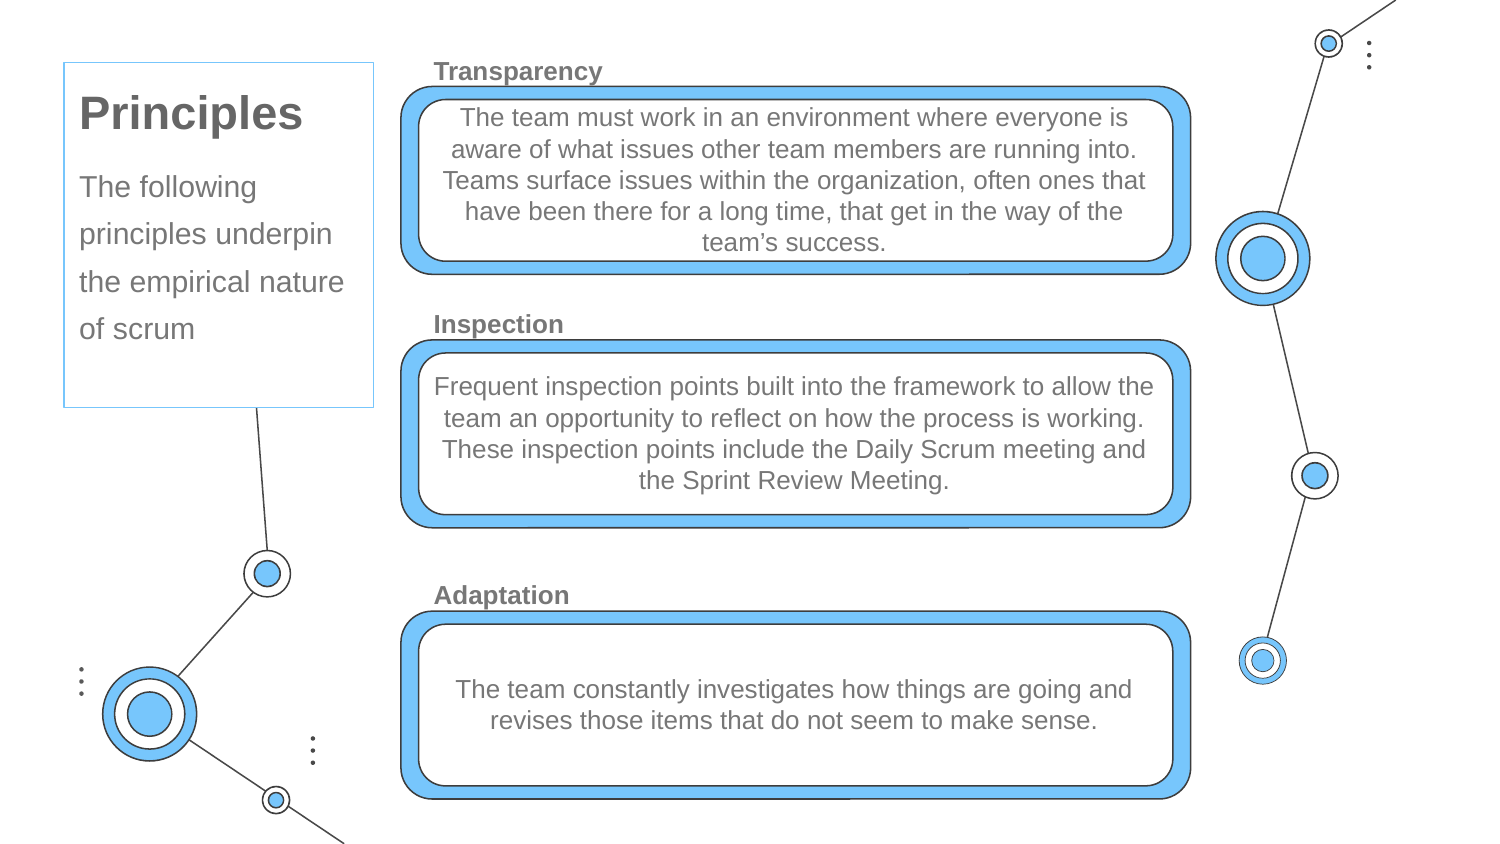

Transparency
Principles
The following principles underpin the empirical nature of scrum

# The team must work in an environment where everyone is aware of what issues other team members are running into. Teams surface issues within the organization, often ones that have been there for a long time, that get in the way of the team’s success.
Inspection

Frequent inspection points built into the framework to allow the team an opportunity to reflect on how the process is working. These inspection points include the Daily Scrum meeting and the Sprint Review Meeting.
Adaptation

The team constantly investigates how things are going and revises those items that do not seem to make sense.